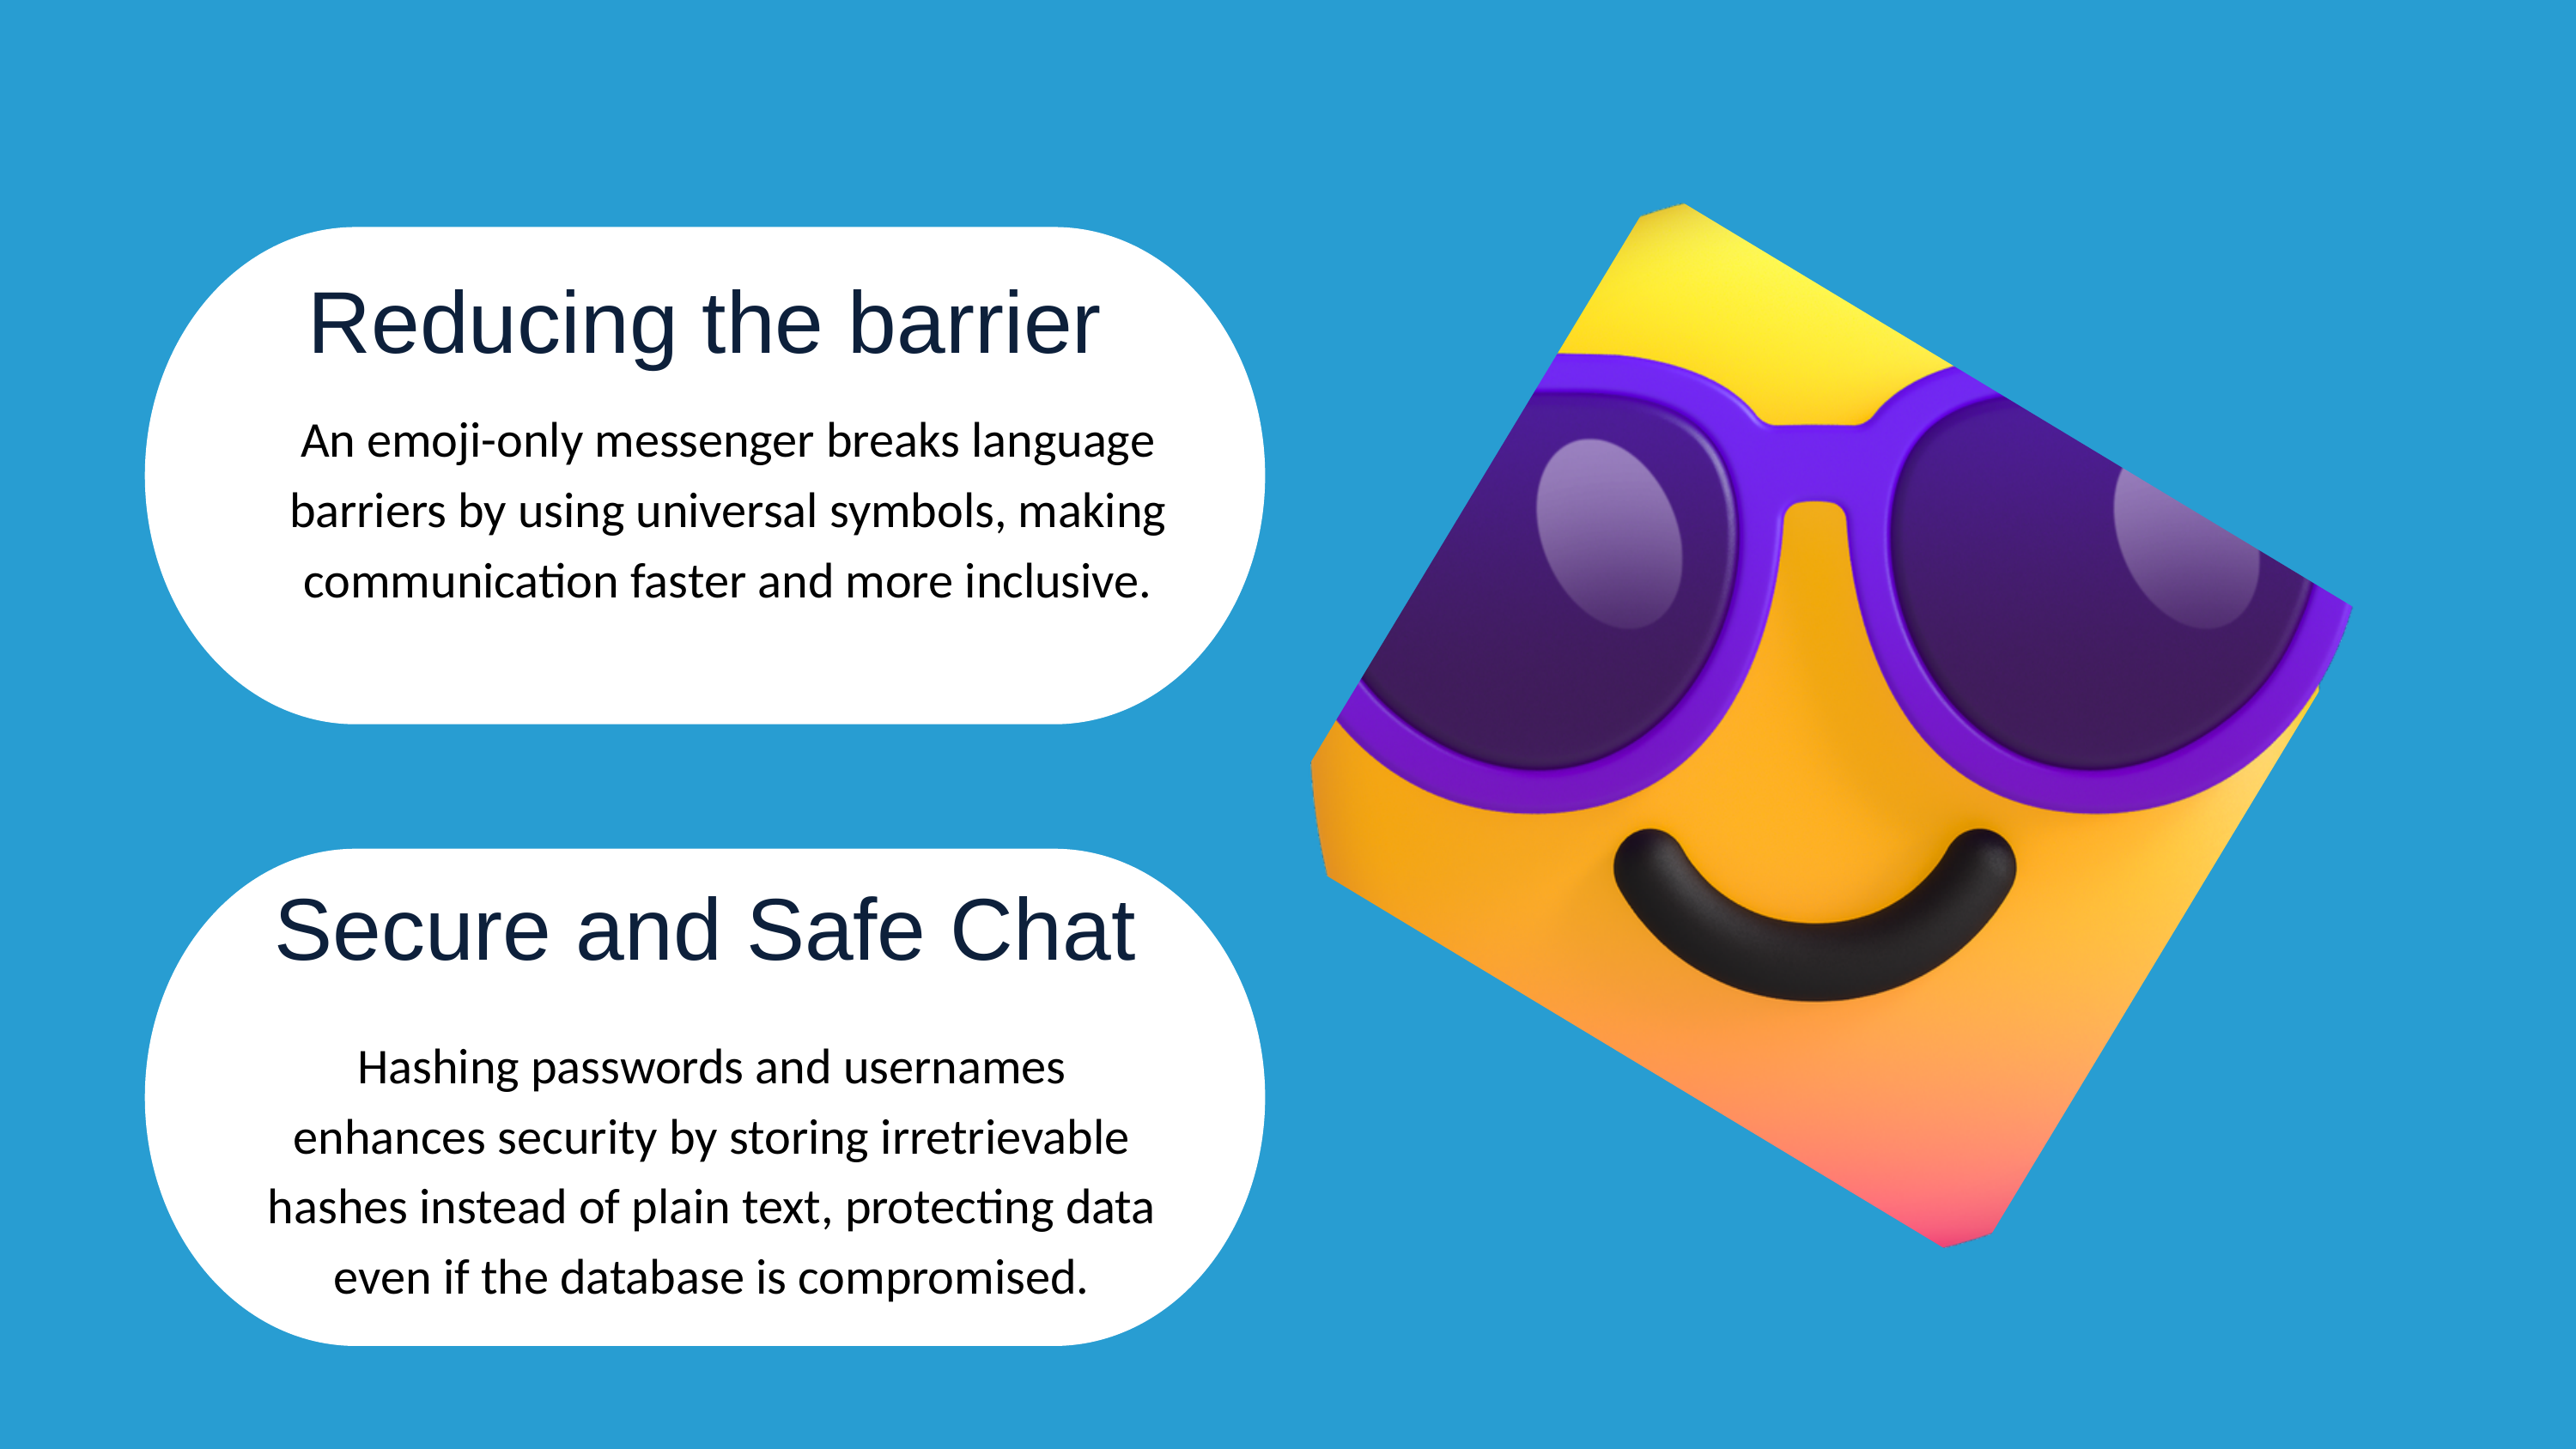

Reducing the barrier

An emoji-only messenger breaks language barriers by using universal symbols, making communication faster and more inclusive.

Secure and Safe Chat
Hashing passwords and usernames enhances security by storing irretrievable hashes instead of plain text, protecting data even if the database is compromised.